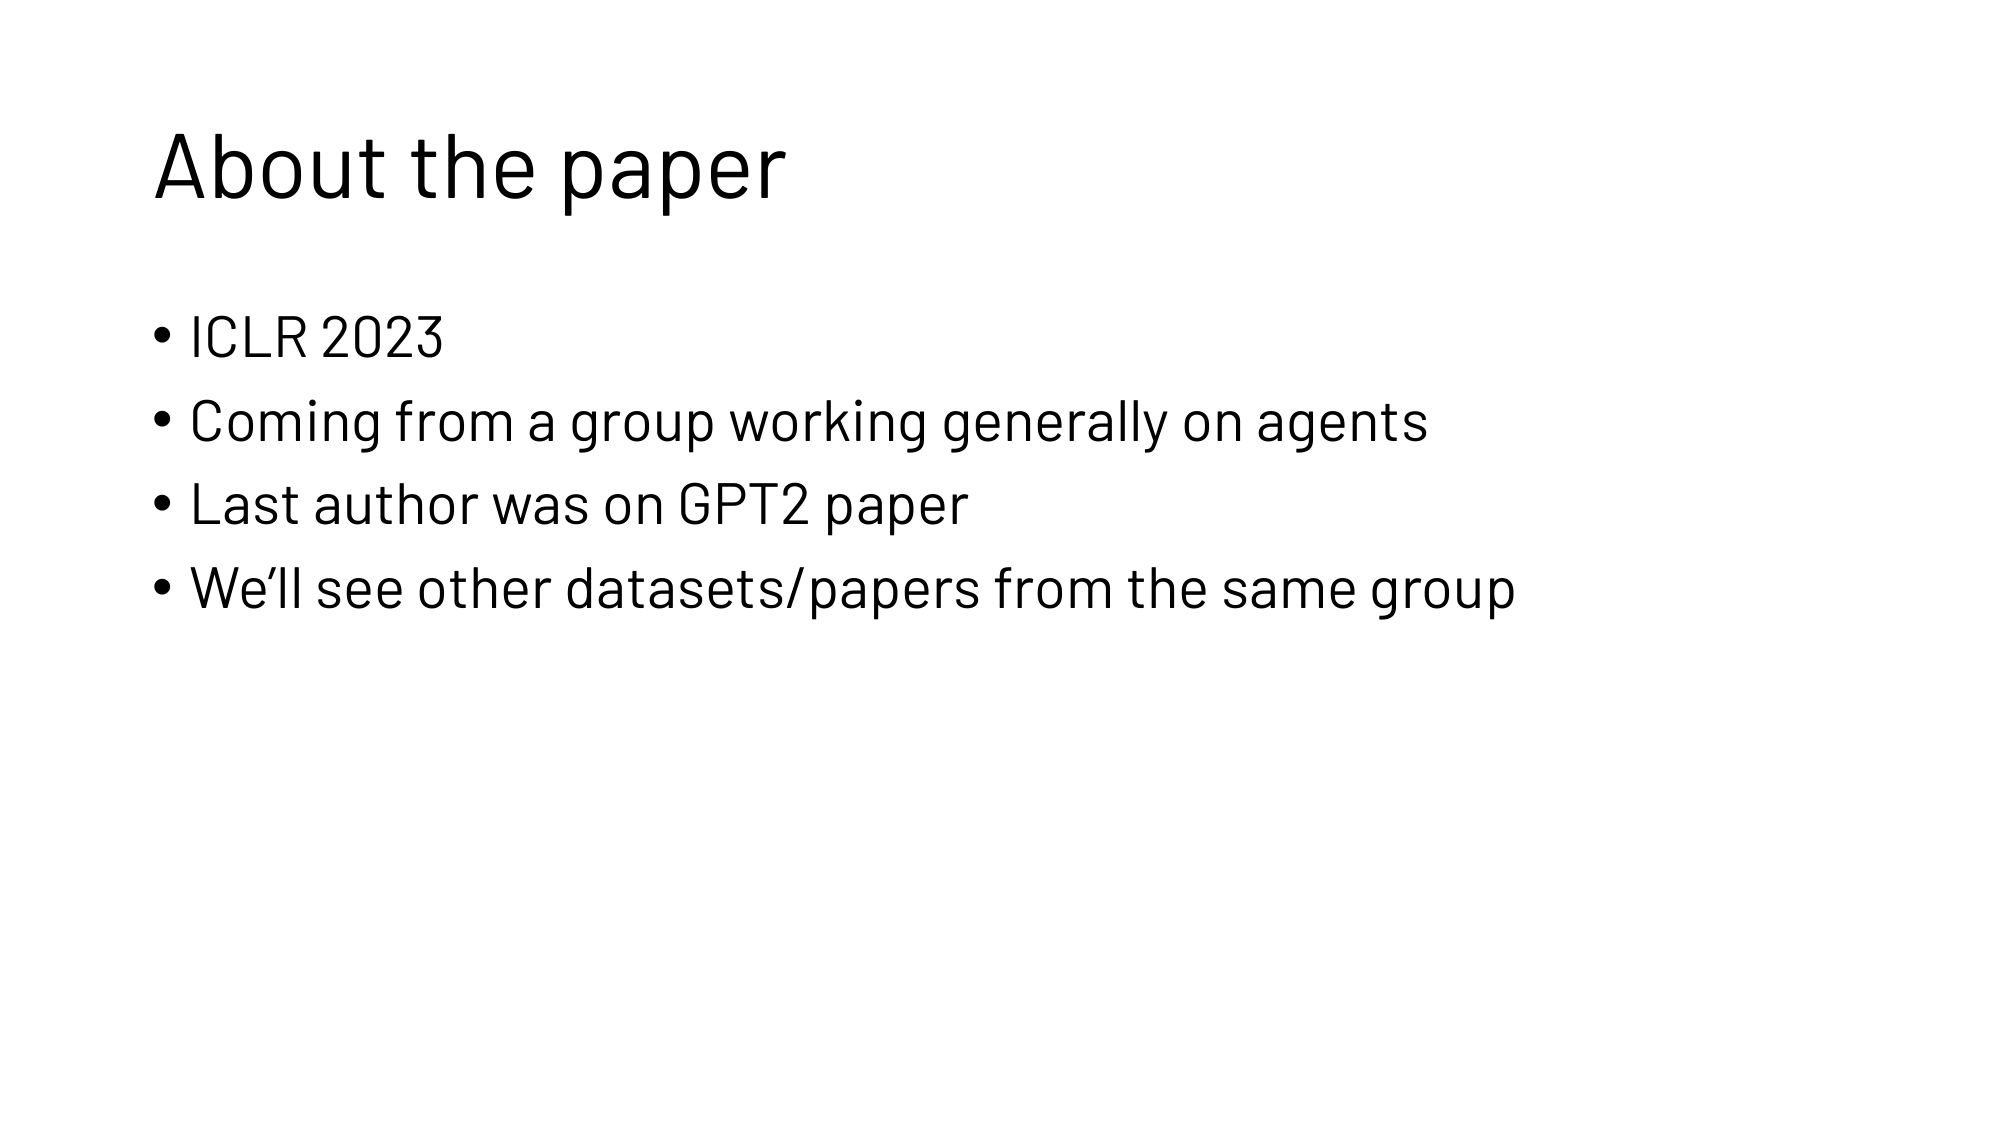

# About the paper
ICLR 2023
Coming from a group working generally on agents
Last author was on GPT2 paper
We’ll see other datasets/papers from the same group